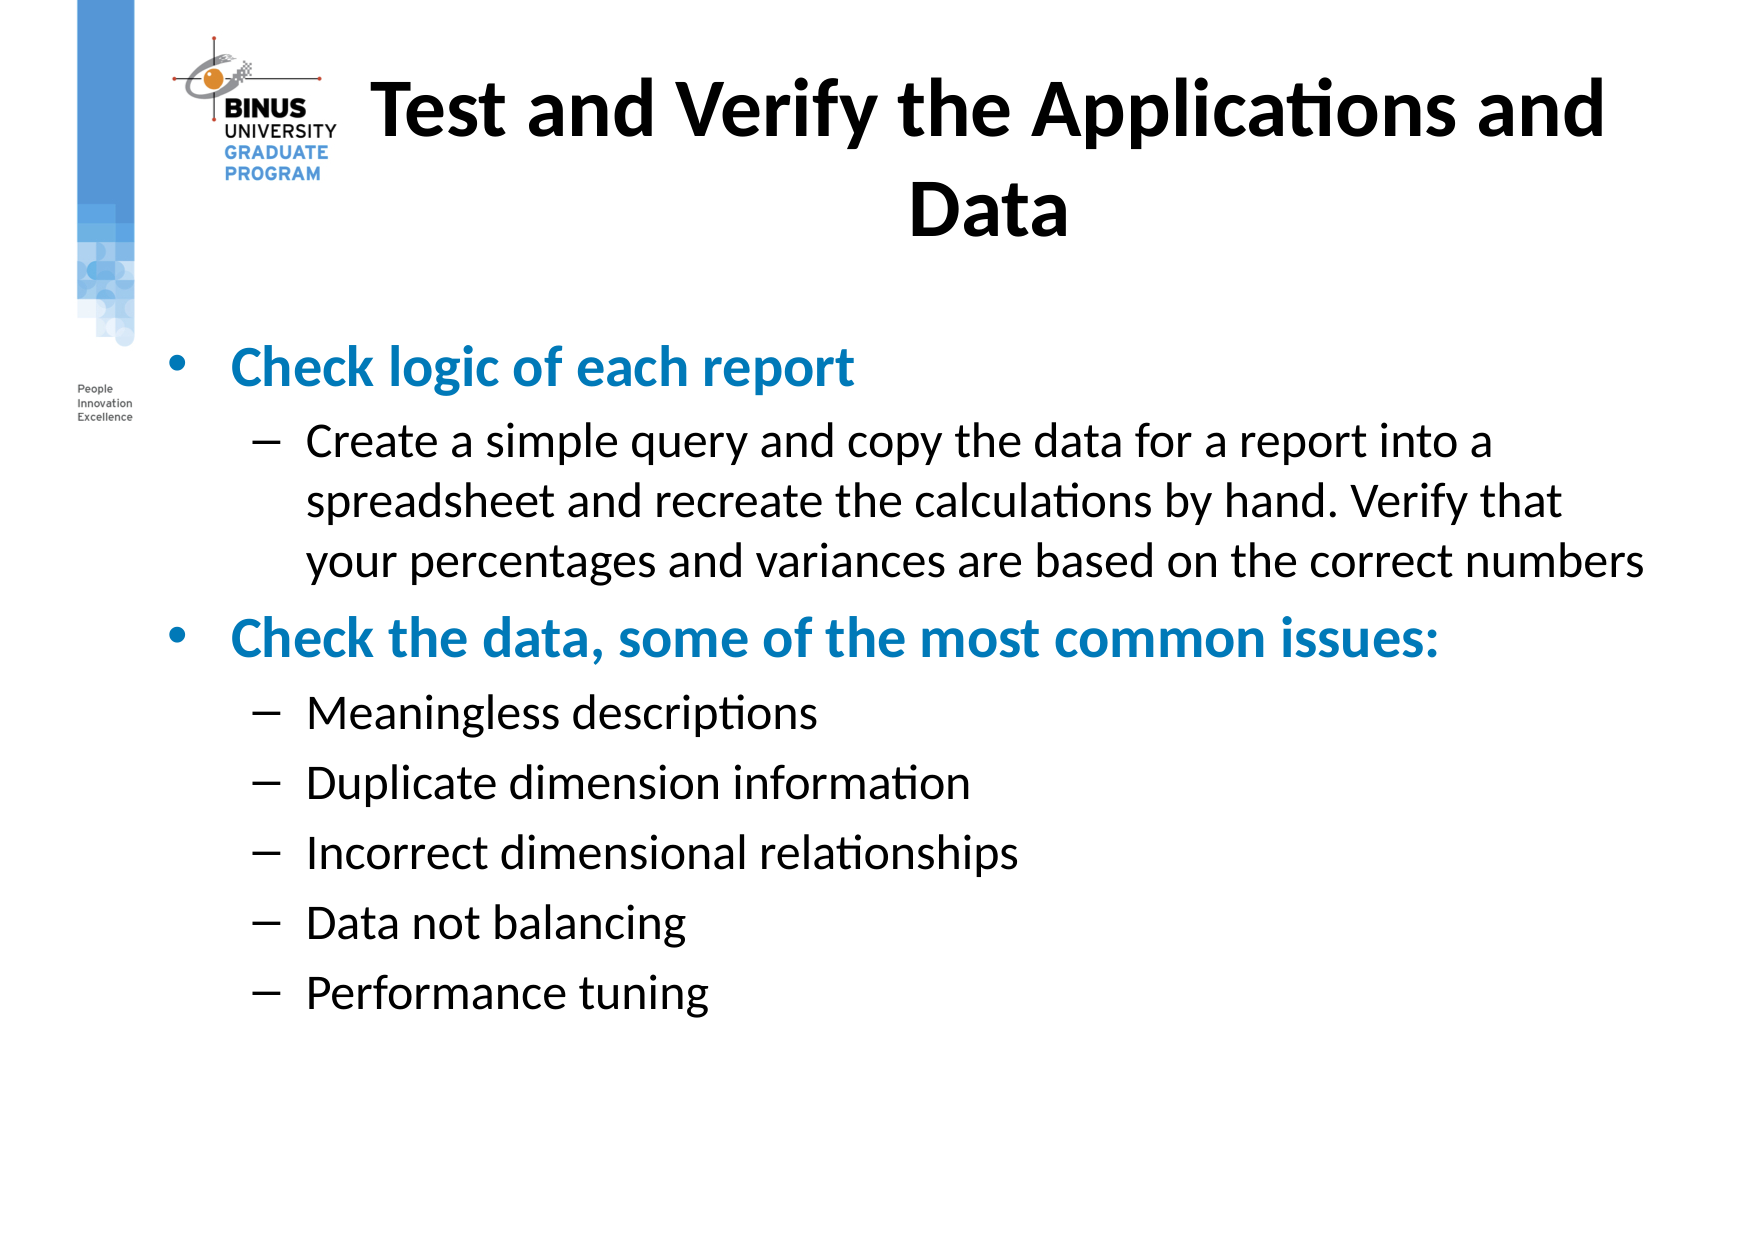

# Test and Verify the Applications and Data
Check logic of each report
Create a simple query and copy the data for a report into a spreadsheet and recreate the calculations by hand. Verify that your percentages and variances are based on the correct numbers
Check the data, some of the most common issues:
Meaningless descriptions
Duplicate dimension information
Incorrect dimensional relationships
Data not balancing
Performance tuning